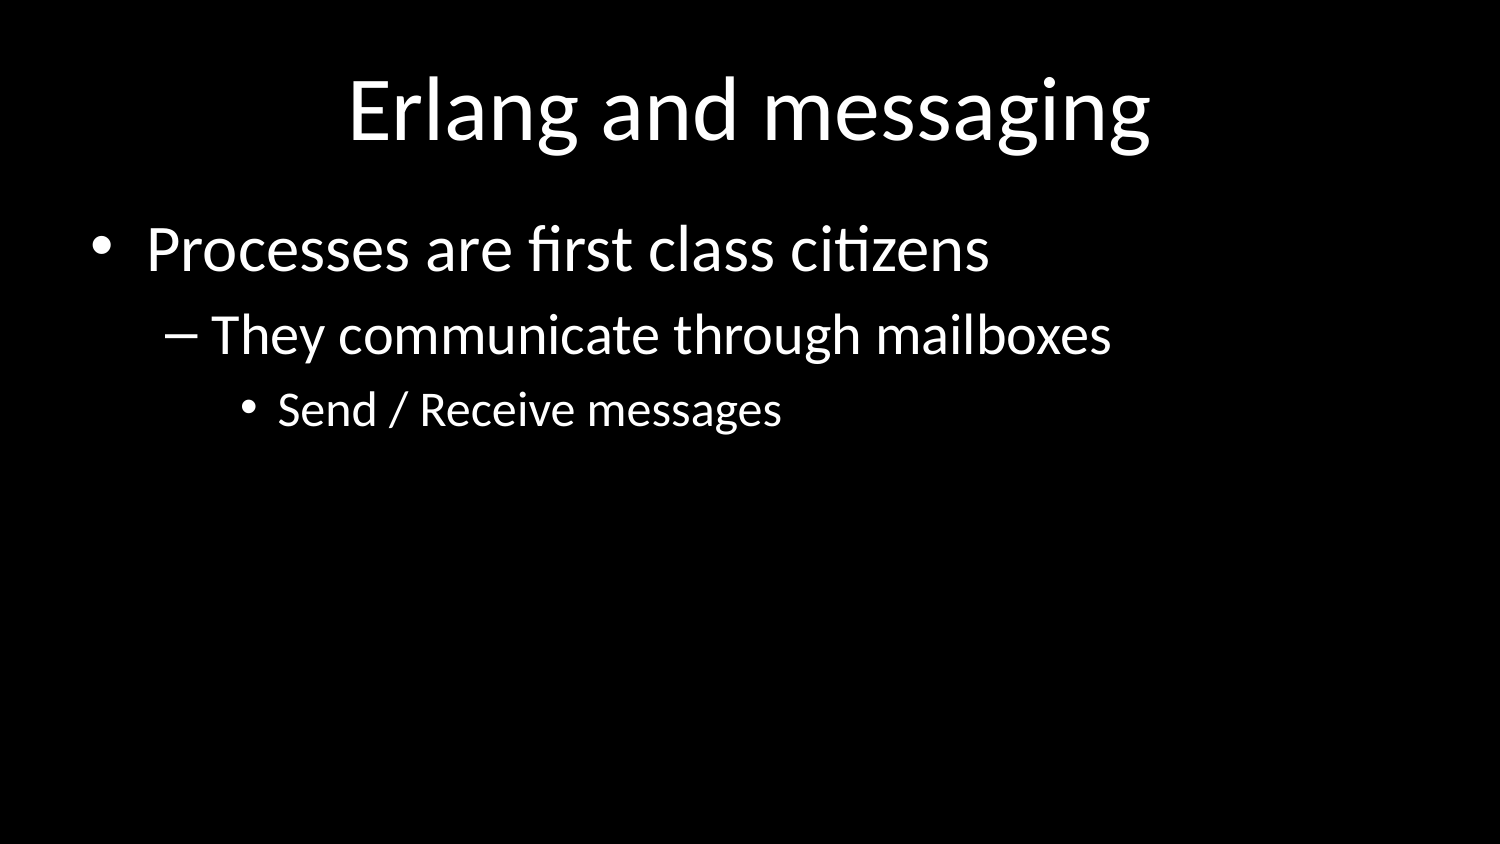

# Erlang and messaging
Processes are first class citizens
They communicate through mailboxes
Send / Receive messages